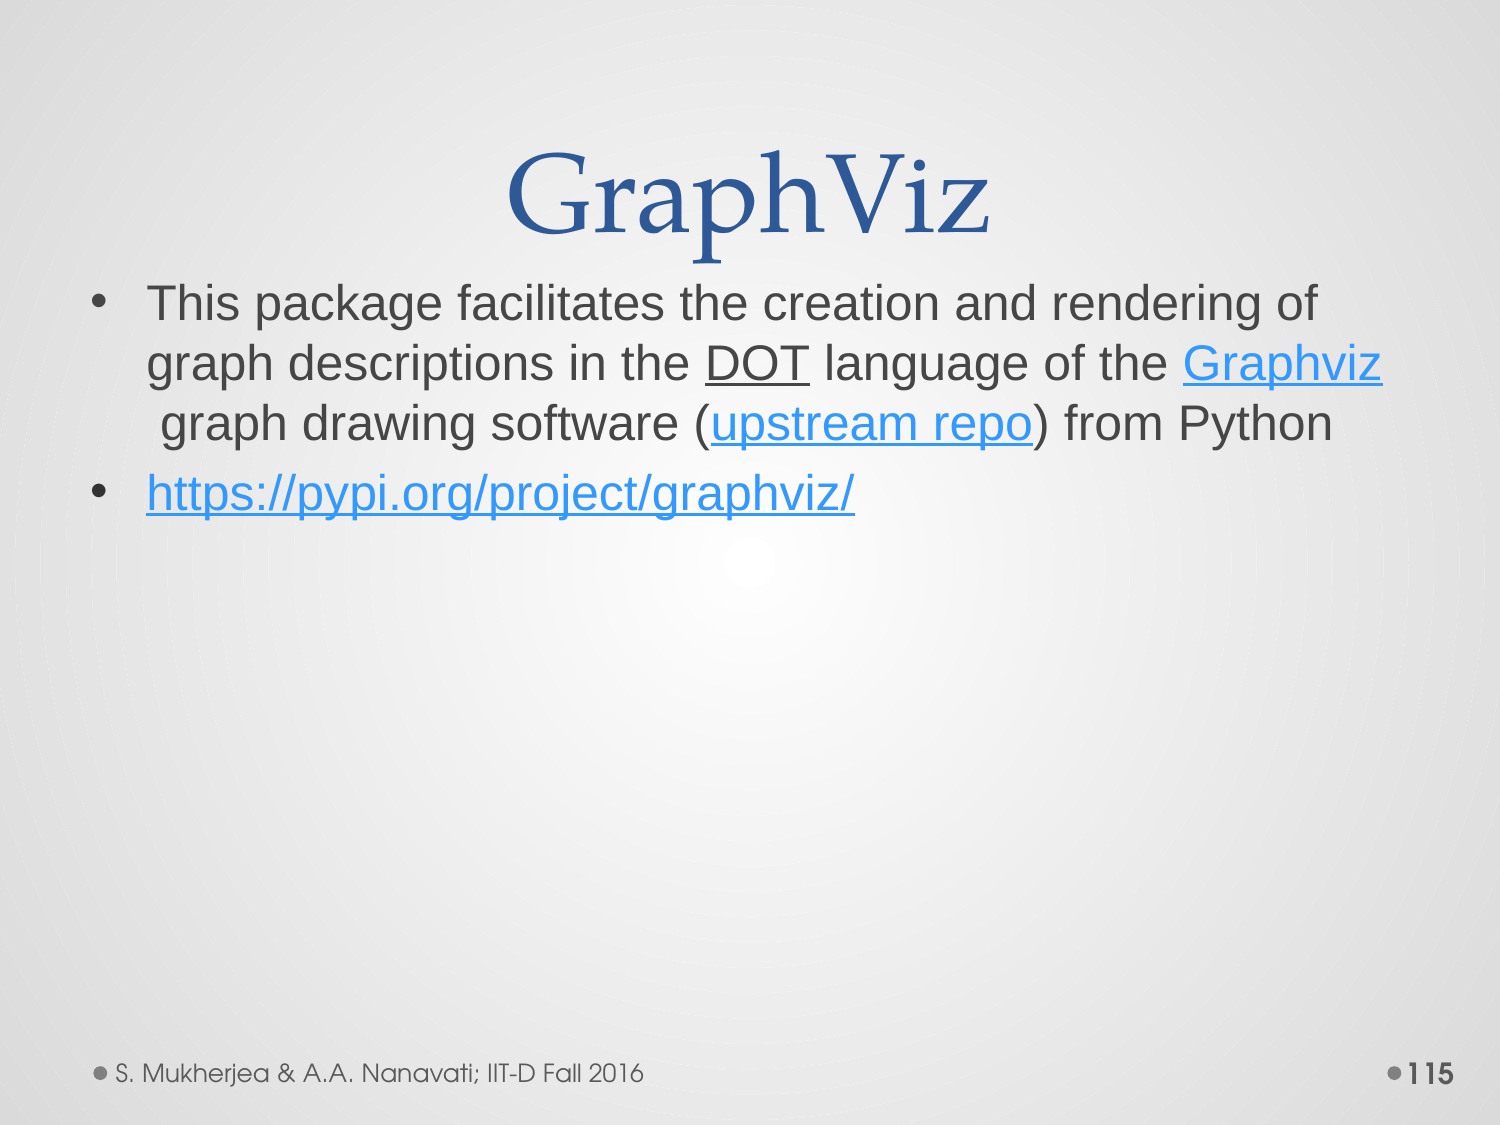

# GraphViz
This package facilitates the creation and rendering of graph descriptions in the DOT language of the Graphviz graph drawing software (upstream repo) from Python
https://pypi.org/project/graphviz/

S. Mukherjea & A.A. Nanavati; IIT-D Fall 2016
115